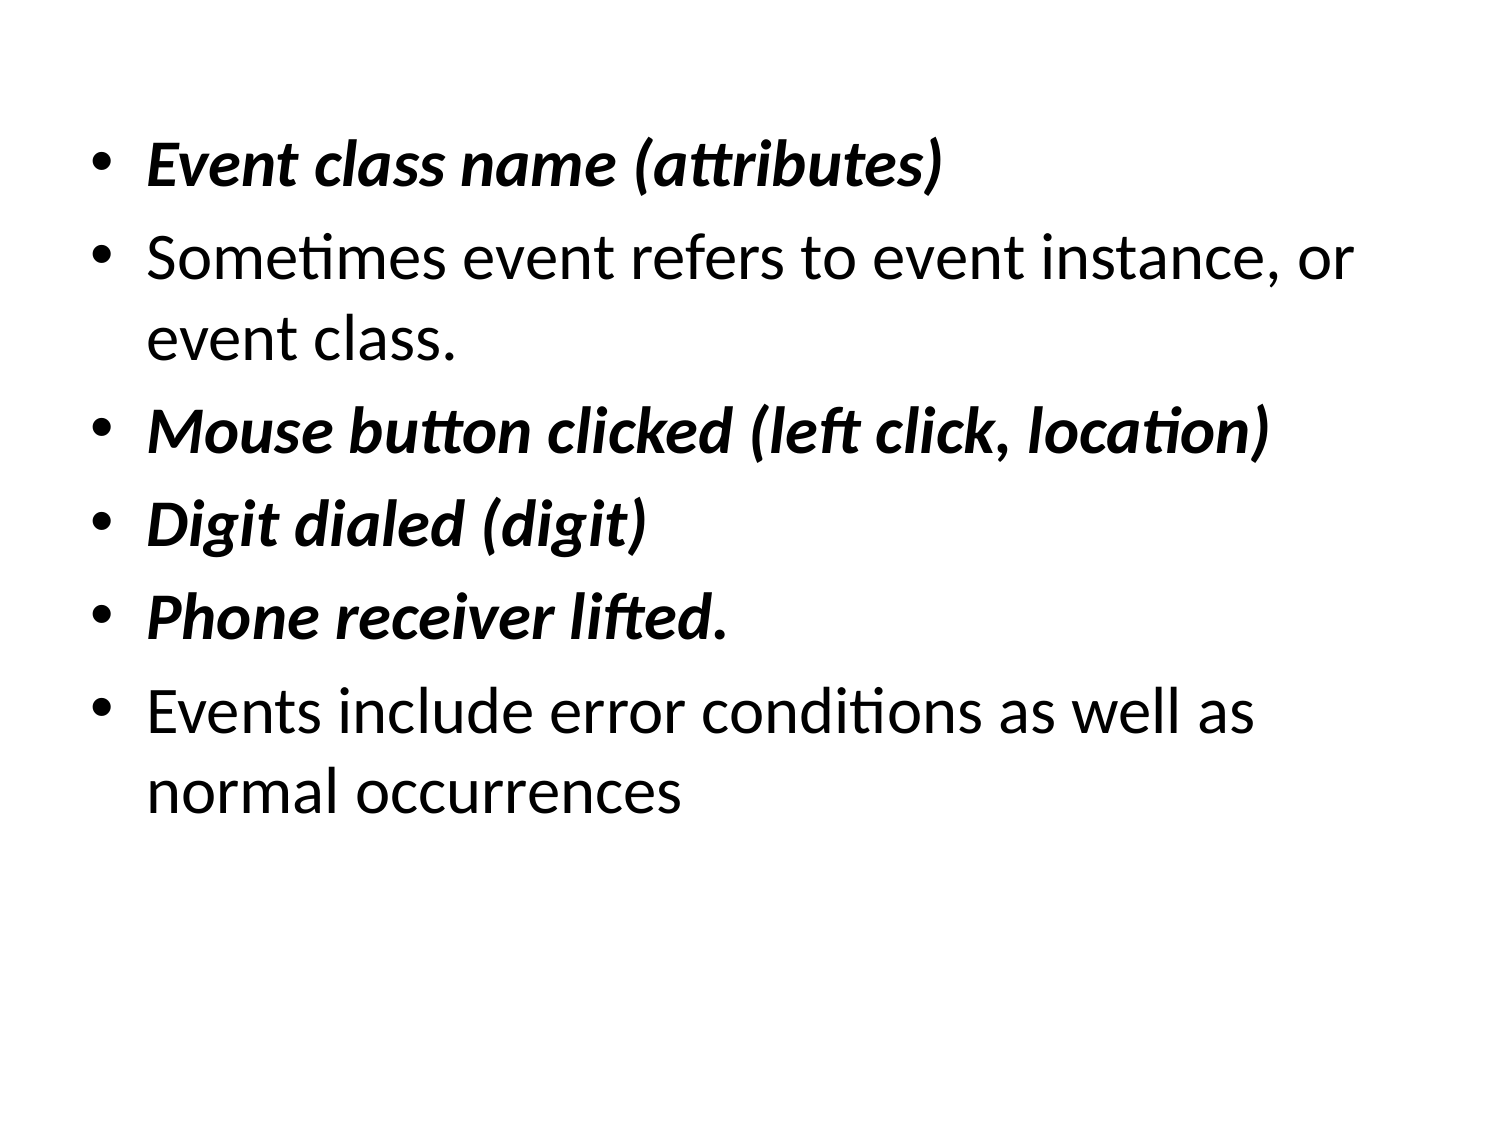

Event class name (attributes)
Sometimes event refers to event instance, or event class.
Mouse button clicked (left click, location)
Digit dialed (digit)
Phone receiver lifted.
Events include error conditions as well as normal occurrences